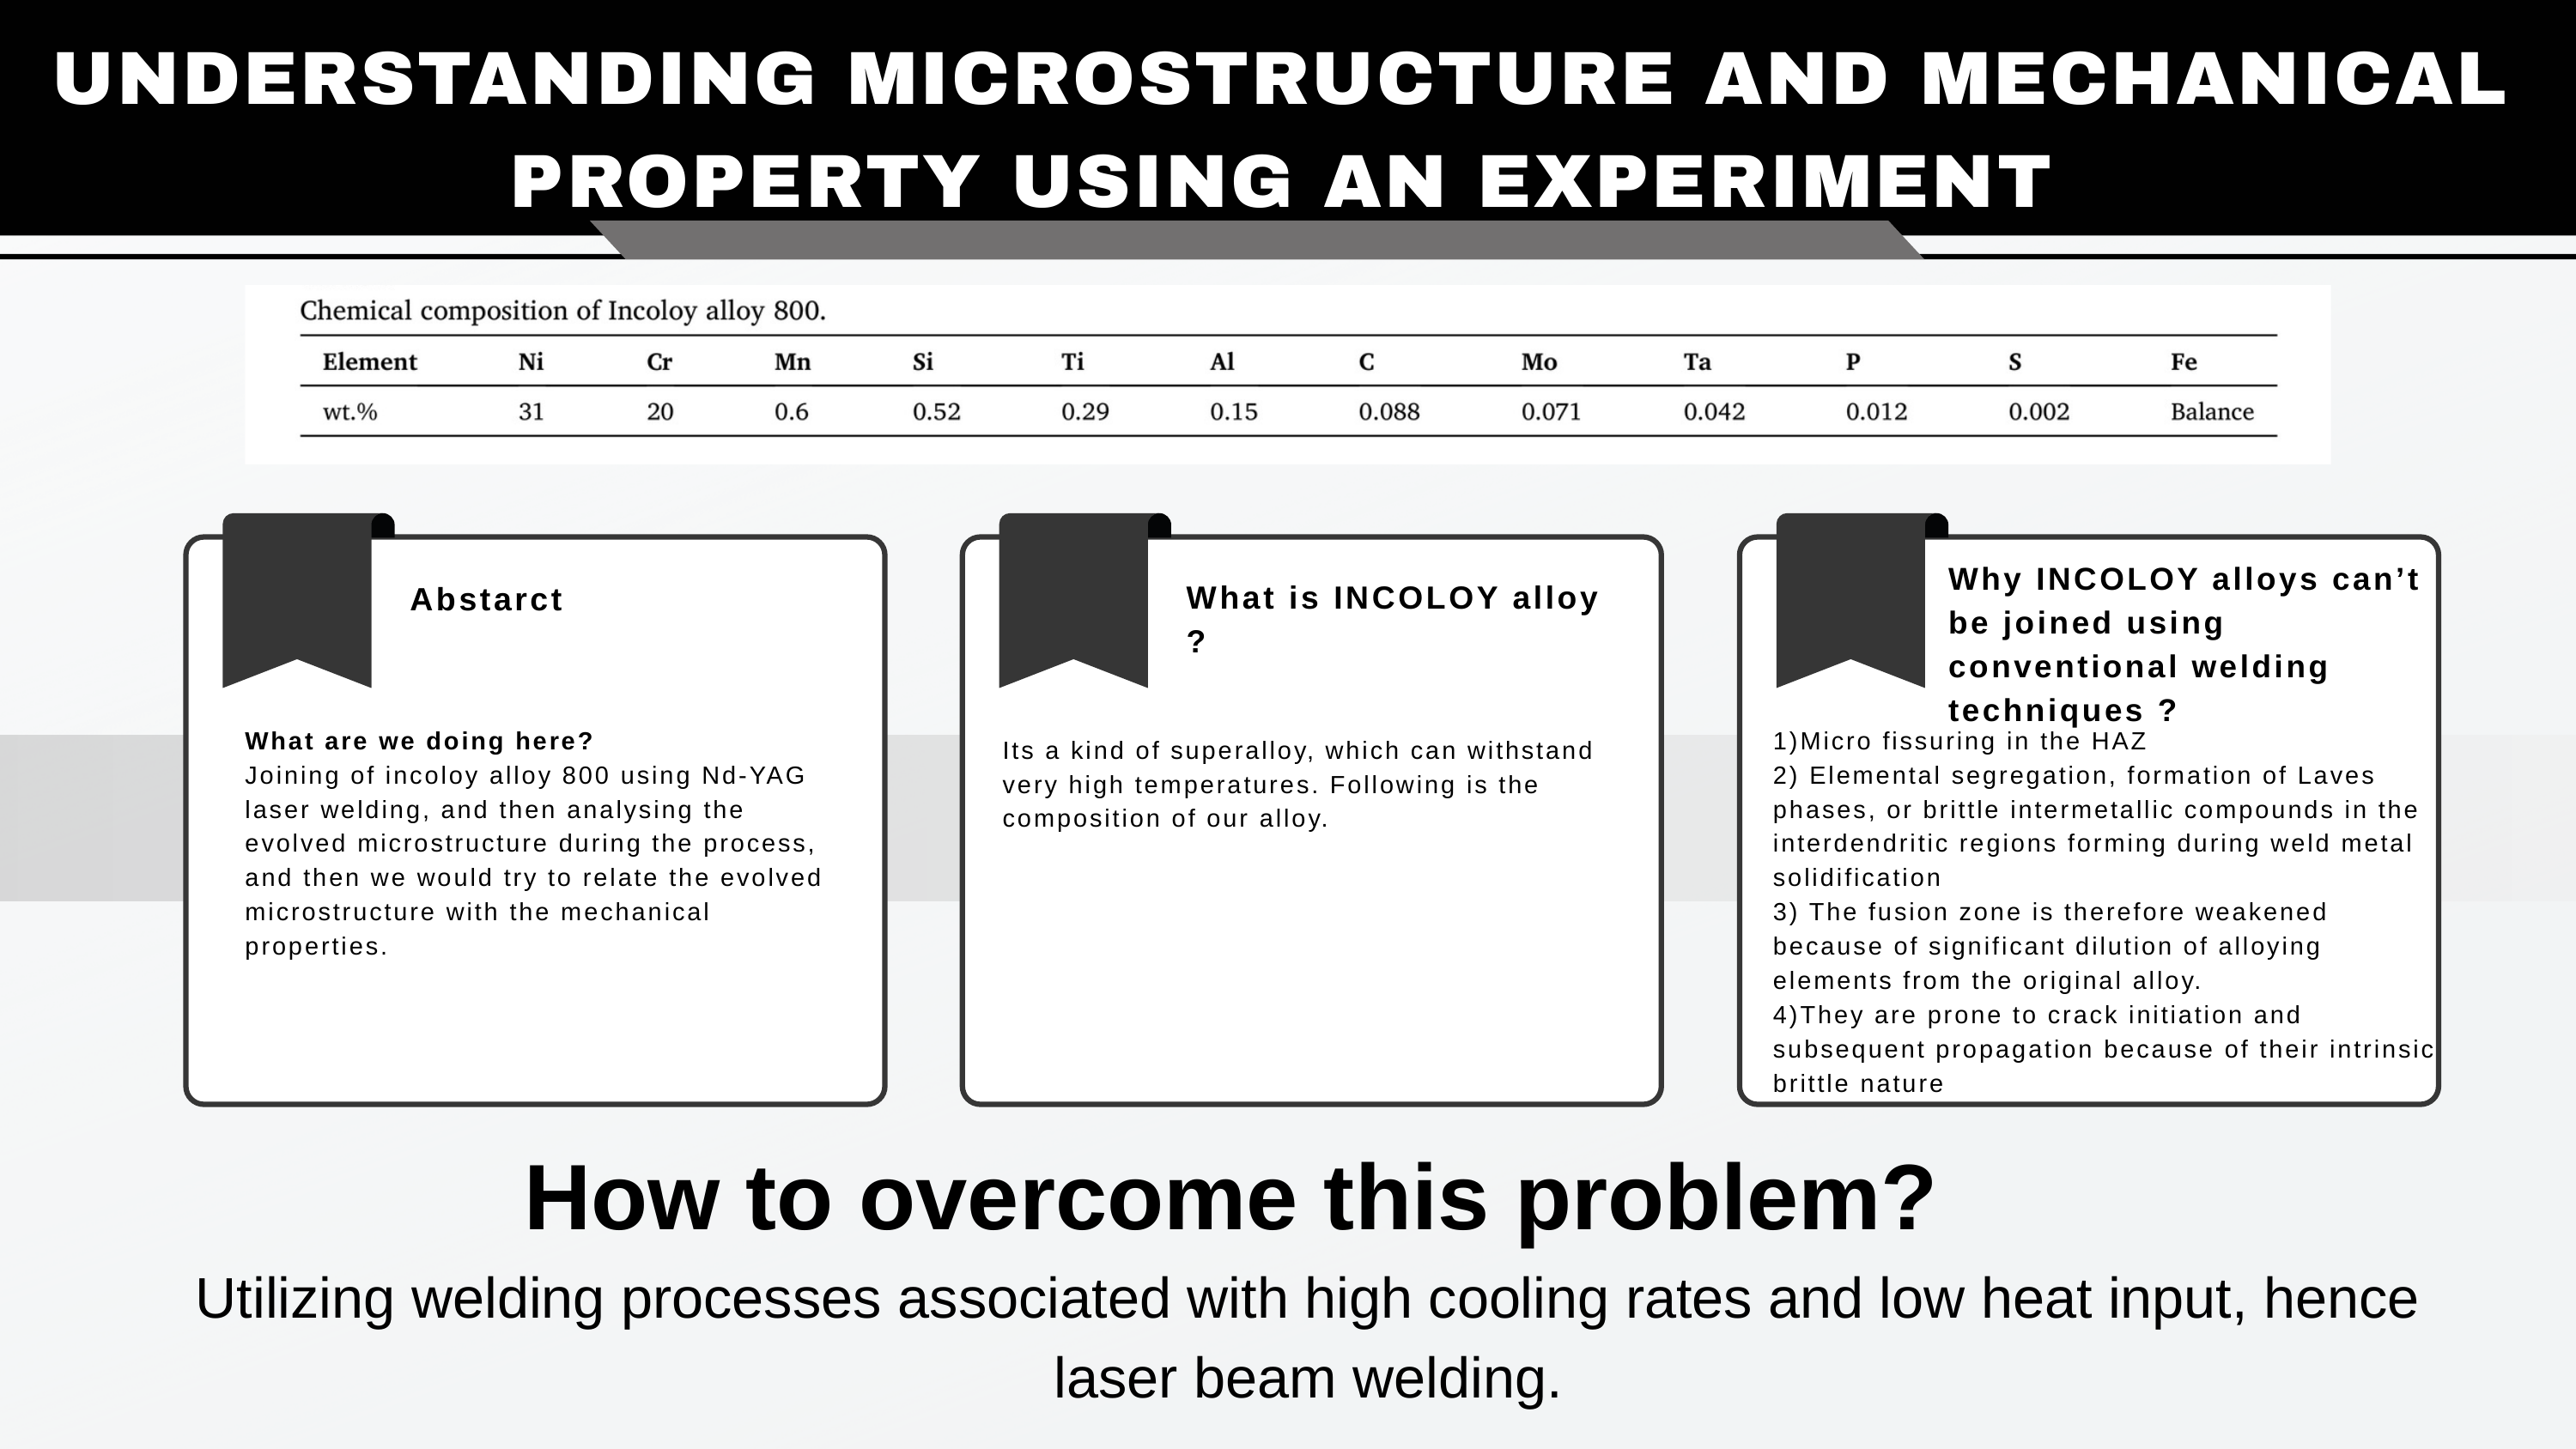

UNDERSTANDING MICROSTRUCTURE AND MECHANICAL PROPERTY USING AN EXPERIMENT

Why INCOLOY alloys can’t be joined using conventional welding techniques ?
What is INCOLOY alloy ?
Abstarct
1)Micro fissuring in the HAZ
2) Elemental segregation, formation of Laves phases, or brittle intermetallic compounds in the interdendritic regions forming during weld metal solidification
3) The fusion zone is therefore weakened because of significant dilution of alloying elements from the original alloy.
4)They are prone to crack initiation and subsequent propagation because of their intrinsic brittle nature

What are we doing here?
Joining of incoloy alloy 800 using Nd-YAG laser welding, and then analysing the evolved microstructure during the process, and then we would try to relate the evolved microstructure with the mechanical properties.

Its a kind of superalloy, which can withstand very high temperatures. Following is the composition of our alloy.

How to overcome this problem?

Utilizing welding processes associated with high cooling rates and low heat input, hence laser beam welding.